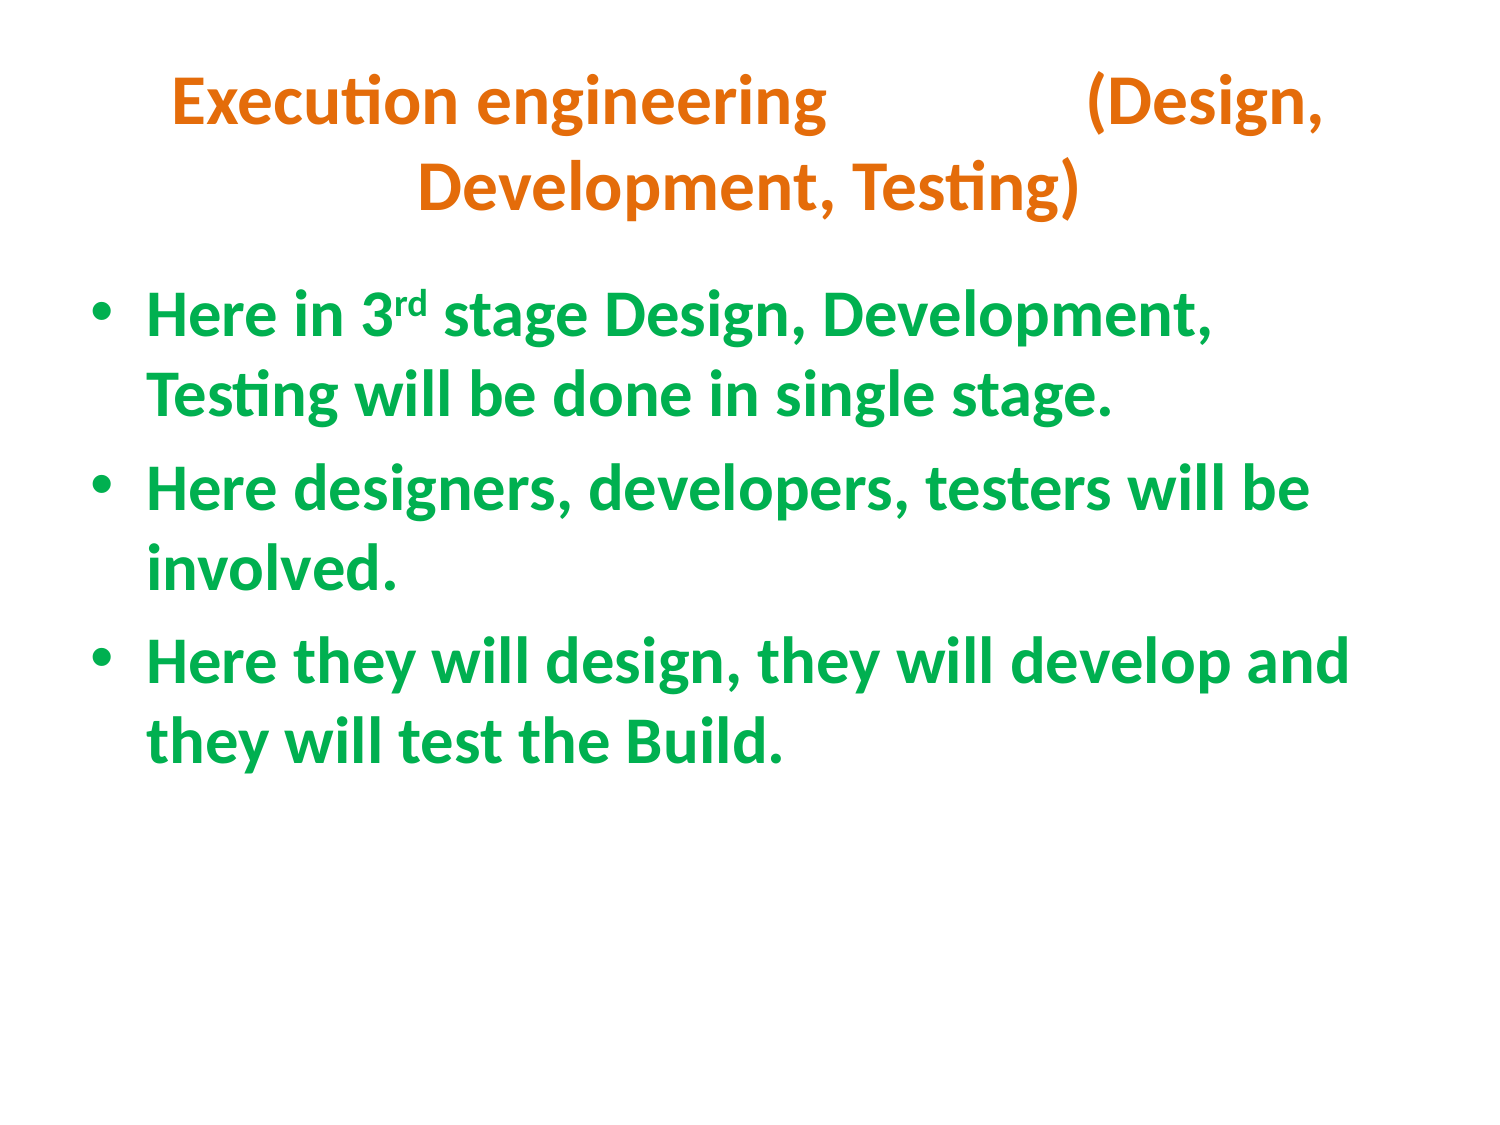

# Execution engineering                (Design, Development, Testing)
Here in 3rd stage Design, Development, Testing will be done in single stage.
Here designers, developers, testers will be involved.
Here they will design, they will develop and they will test the Build.